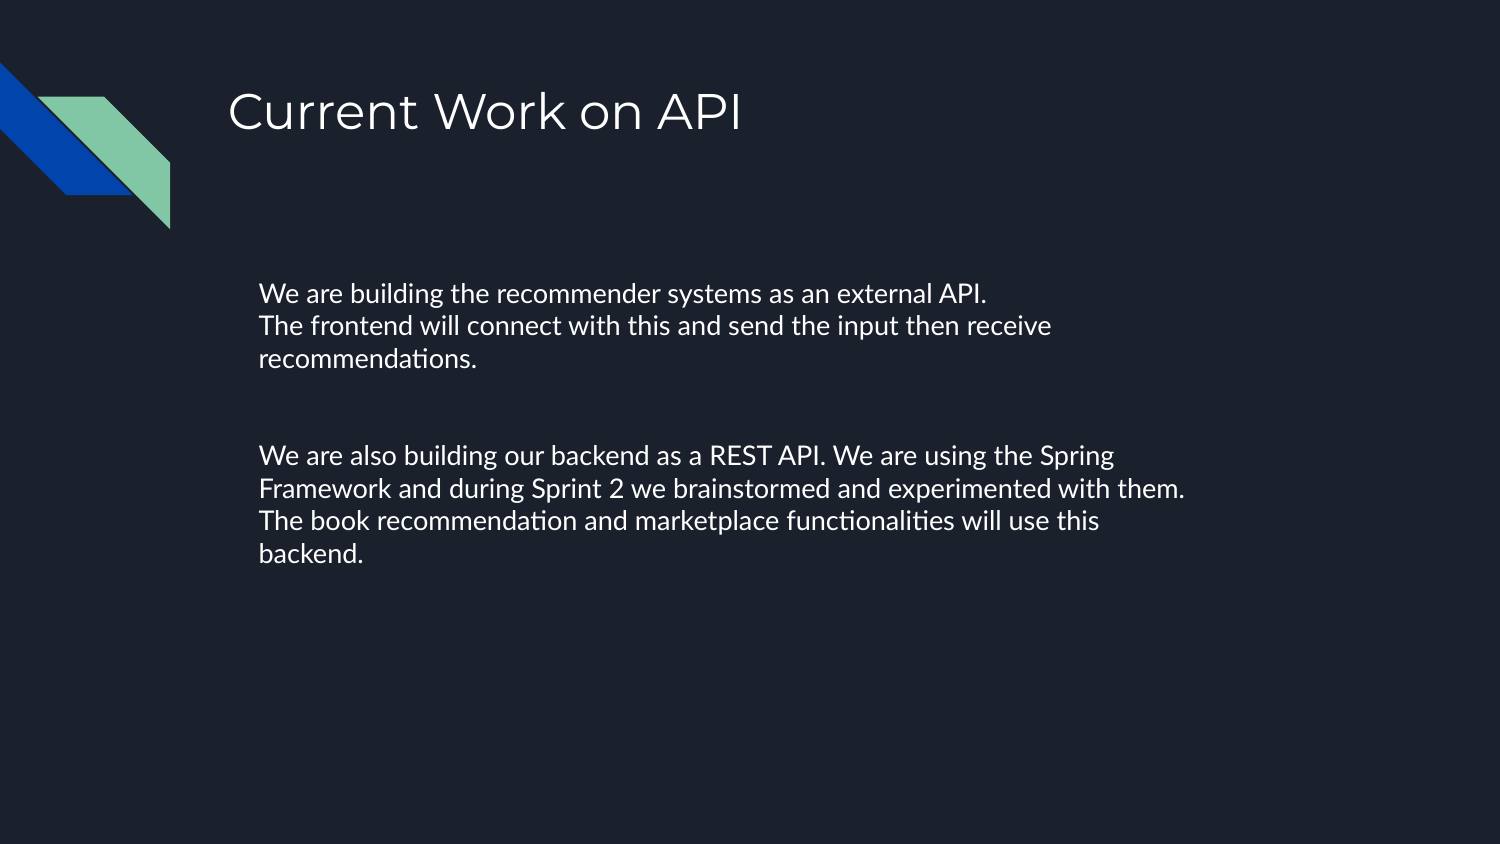

# Current Work on API
We are building the recommender systems as an external API.
The frontend will connect with this and send the input then receive recommendations.

We are also building our backend as a REST API. We are using the Spring Framework and during Sprint 2 we brainstormed and experimented with them.
The book recommendation and marketplace functionalities will use this backend.